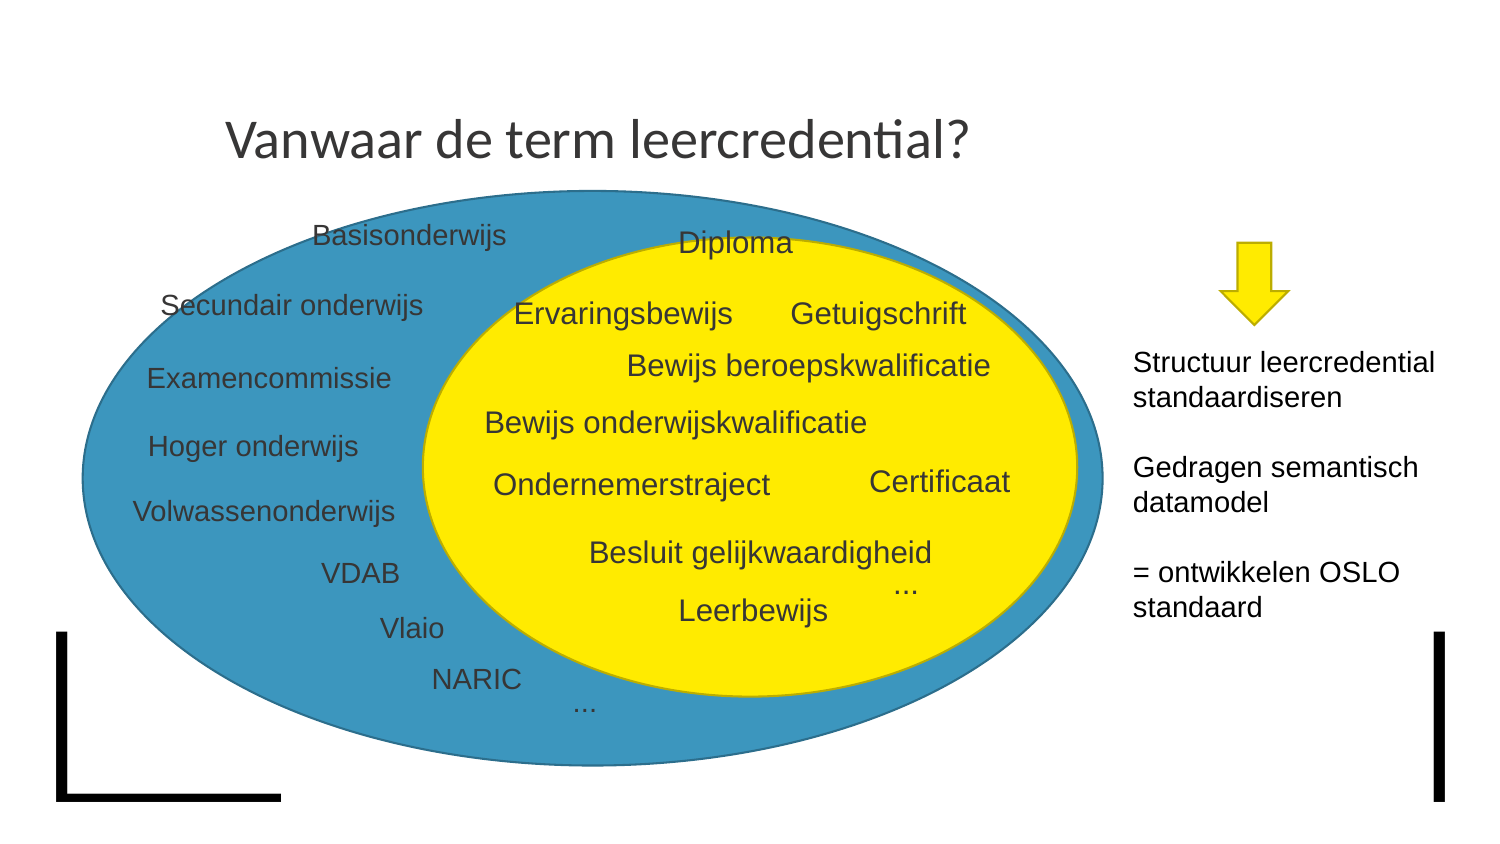

# Vanwaar de term leercredential?

Basisonderwijs
Diploma

Secundair onderwijs
Getuigschrift
Ervaringsbewijs
Structuur leercredential standaardiseren

Gedragen semantisch datamodel

= ontwikkelen OSLO standaard
Bewijs beroepskwalificatie
Examencommissie
Bewijs onderwijskwalificatie
Hoger onderwijs
Certificaat
Ondernemerstraject
Volwassenonderwijs
Besluit gelijkwaardigheid
VDAB
...
Leerbewijs
Vlaio
NARIC
...